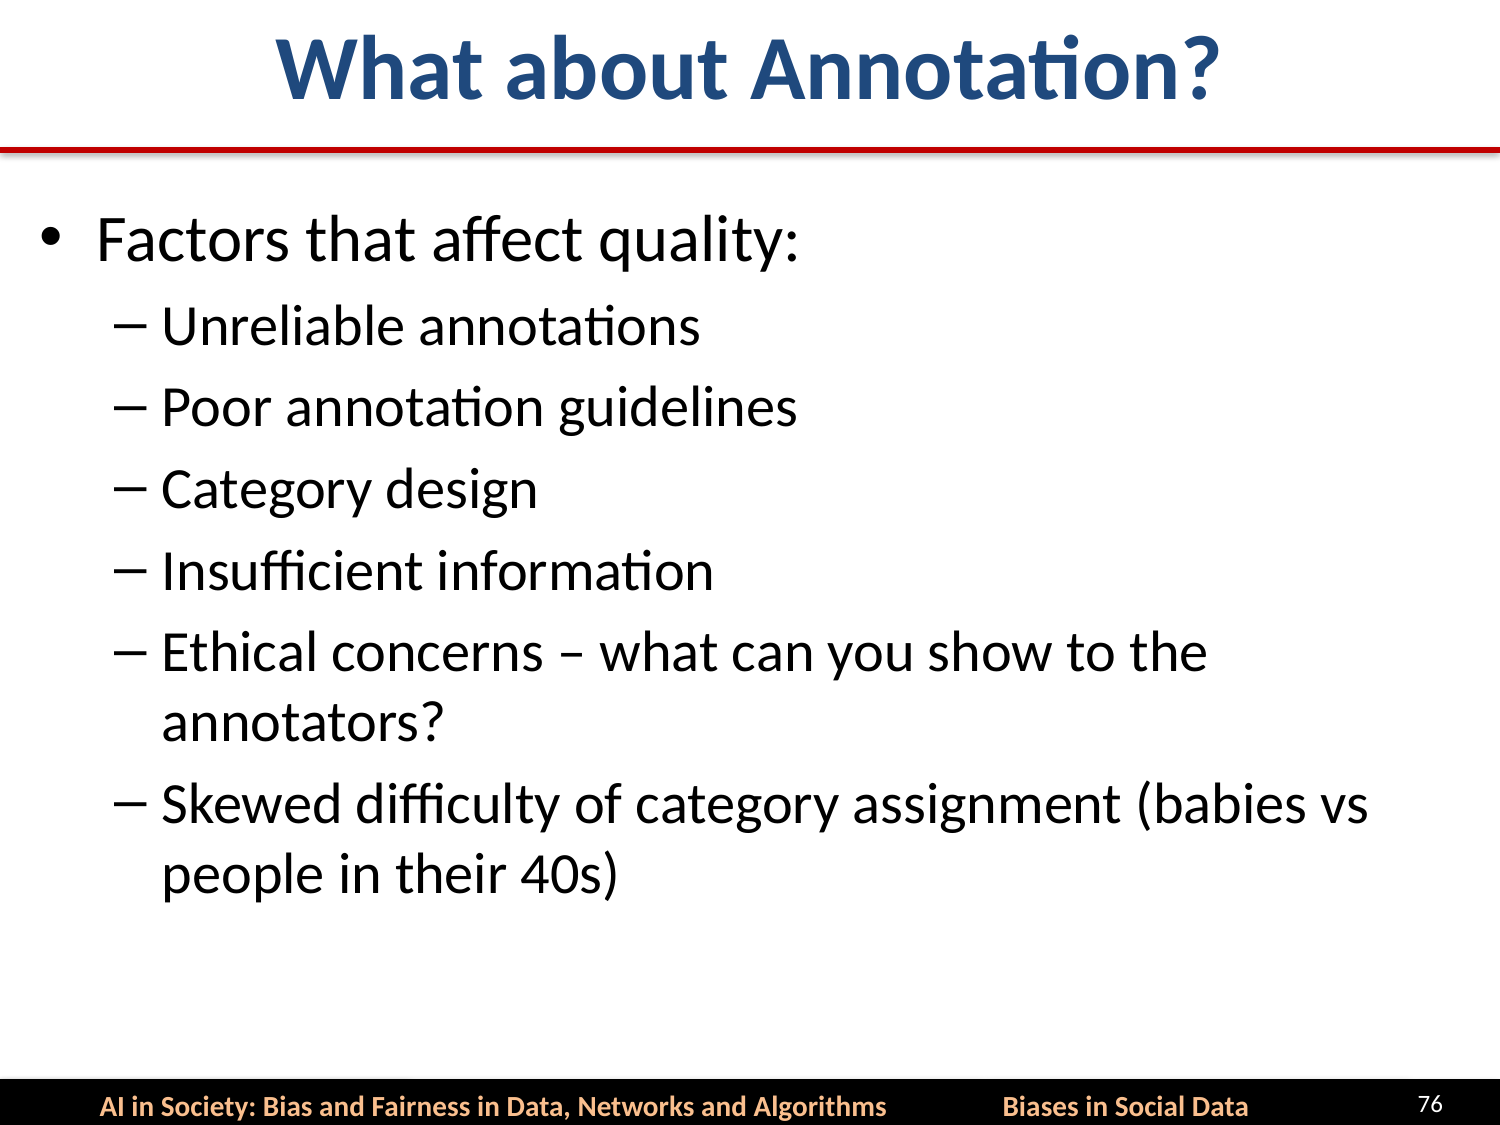

# What about Annotation?
Factors that affect quality:
Unreliable annotations
Poor annotation guidelines
Category design
Insufficient information
Ethical concerns – what can you show to the annotators?
Skewed difficulty of category assignment (babies vs people in their 40s)